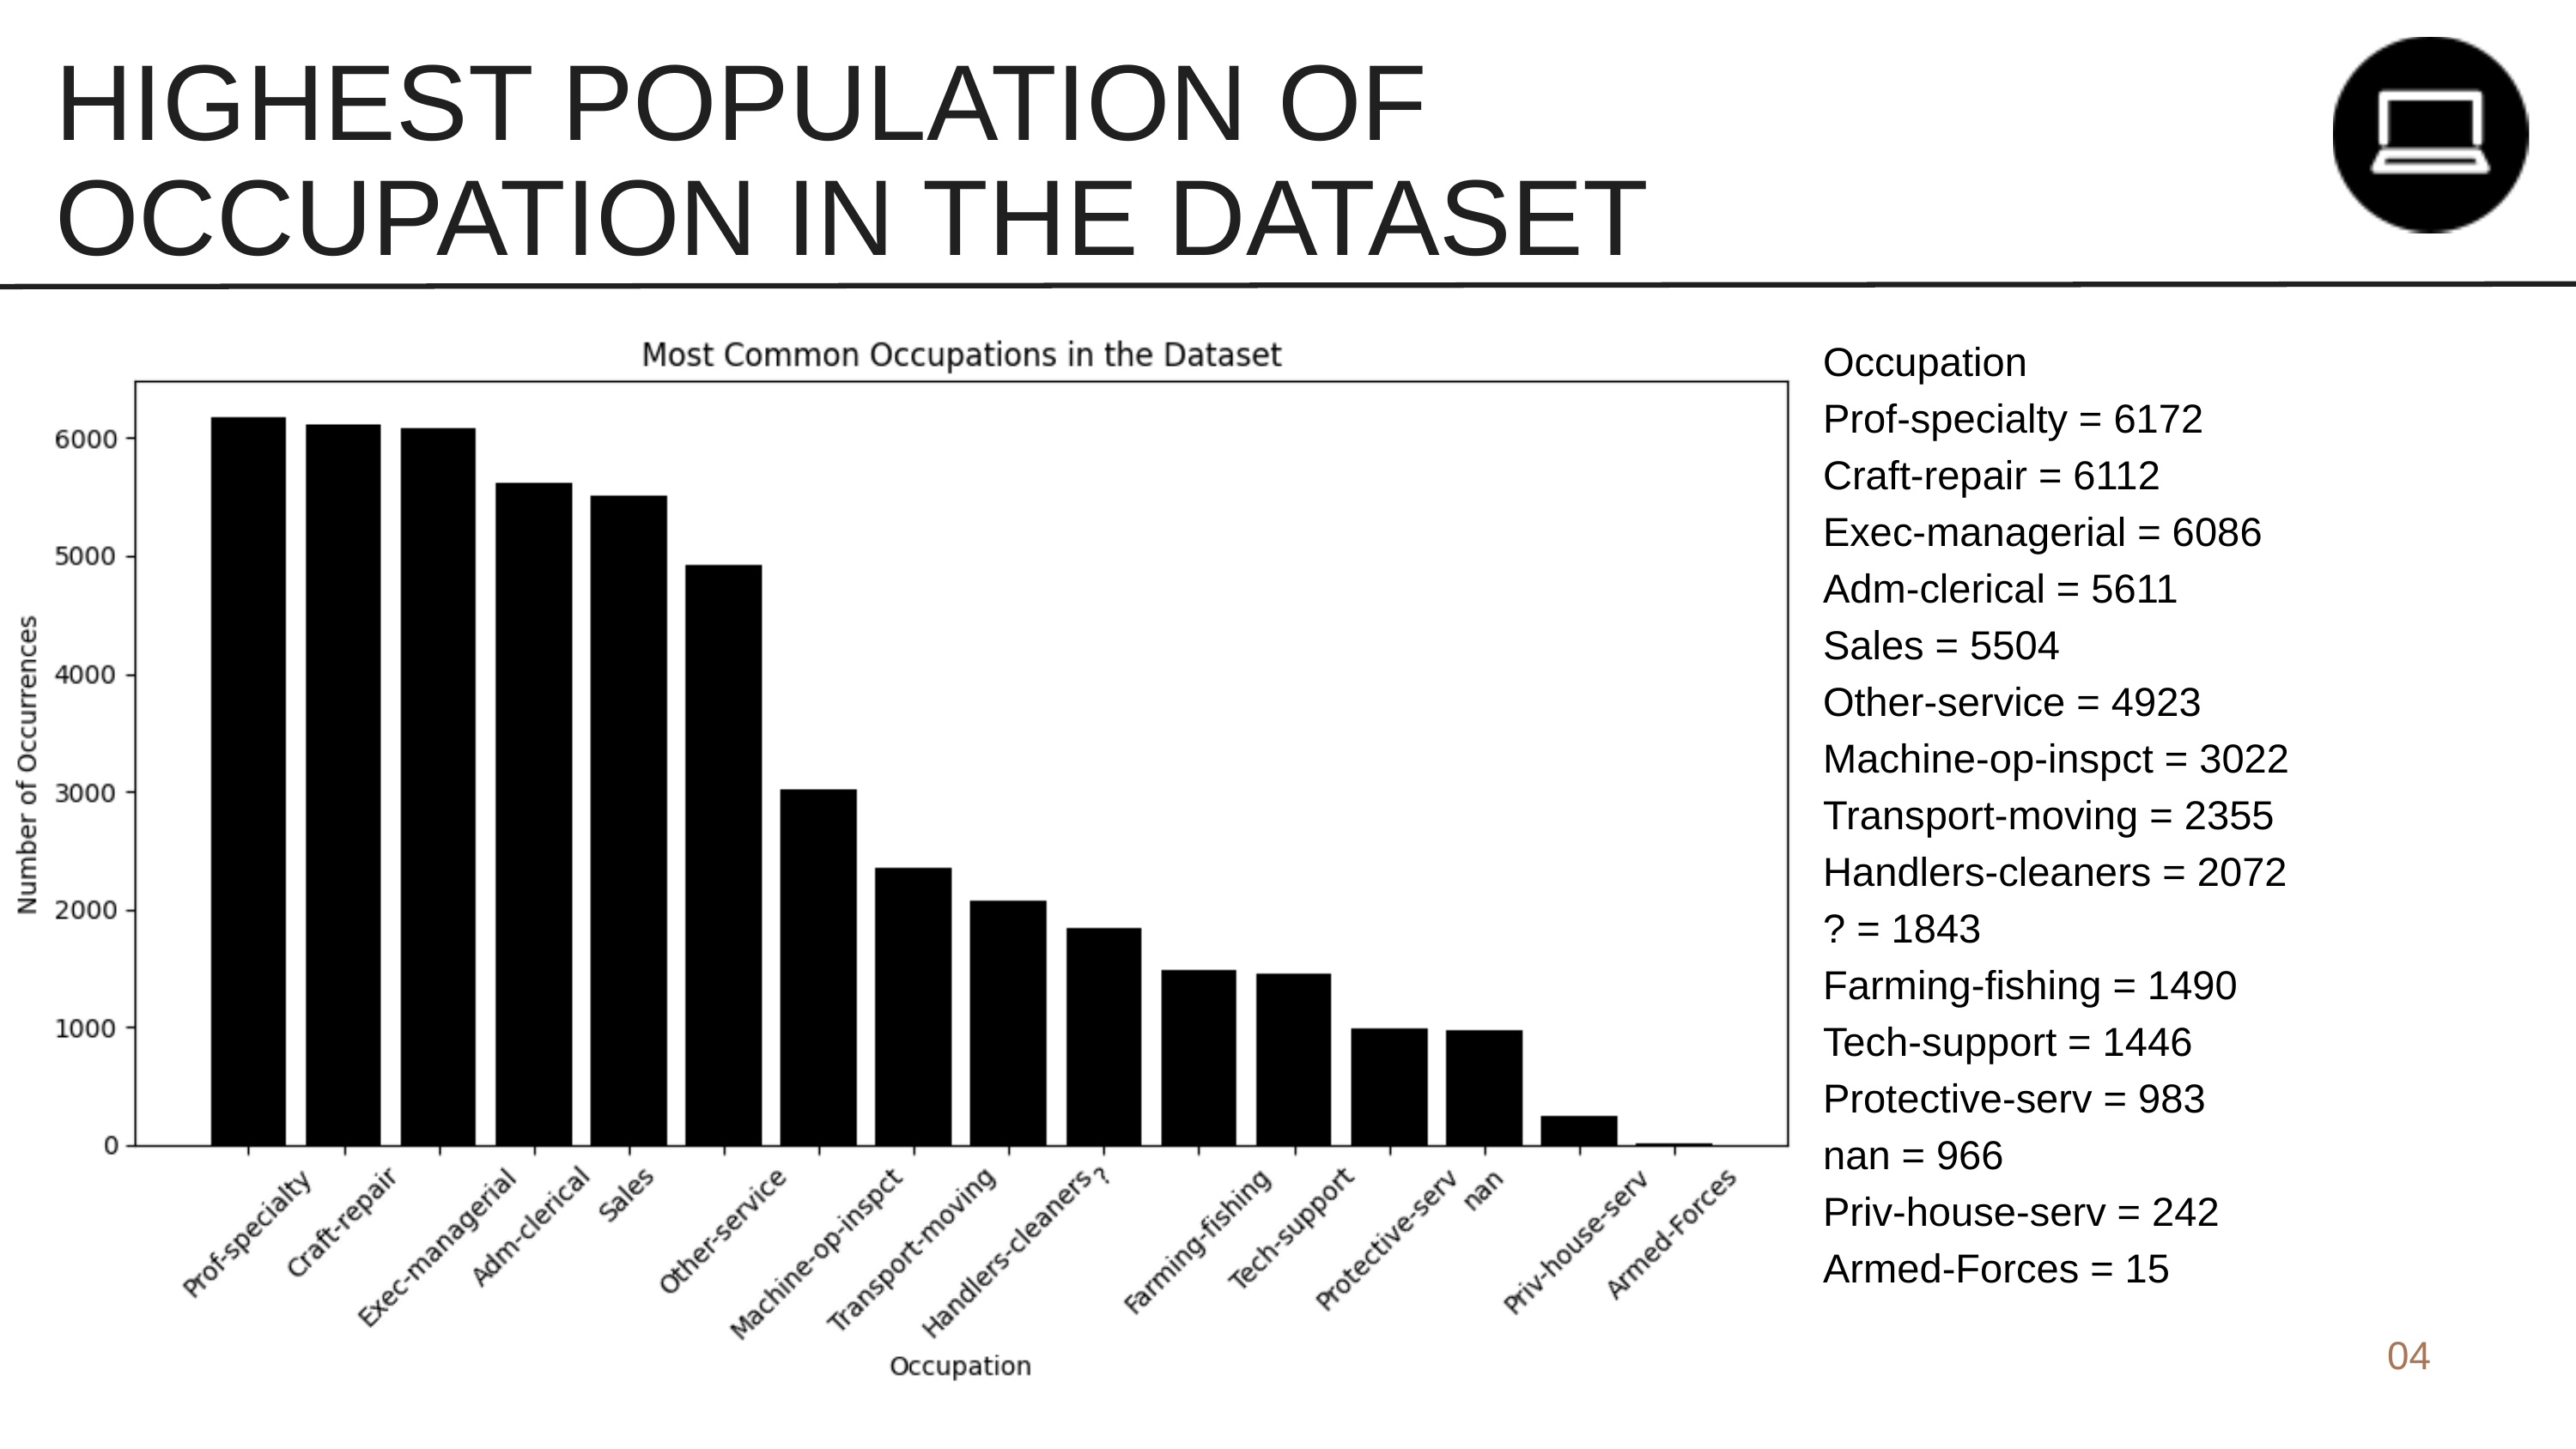

HIGHEST POPULATION OF OCCUPATION IN THE DATASET

Occupation
Prof-specialty = 6172
Craft-repair = 6112
Exec-managerial = 6086
Adm-clerical = 5611
Sales = 5504
Other-service = 4923
Machine-op-inspct = 3022
Transport-moving = 2355
Handlers-cleaners = 2072
? = 1843
Farming-fishing = 1490
Tech-support = 1446
Protective-serv = 983
nan = 966
Priv-house-serv = 242
Armed-Forces = 15

04